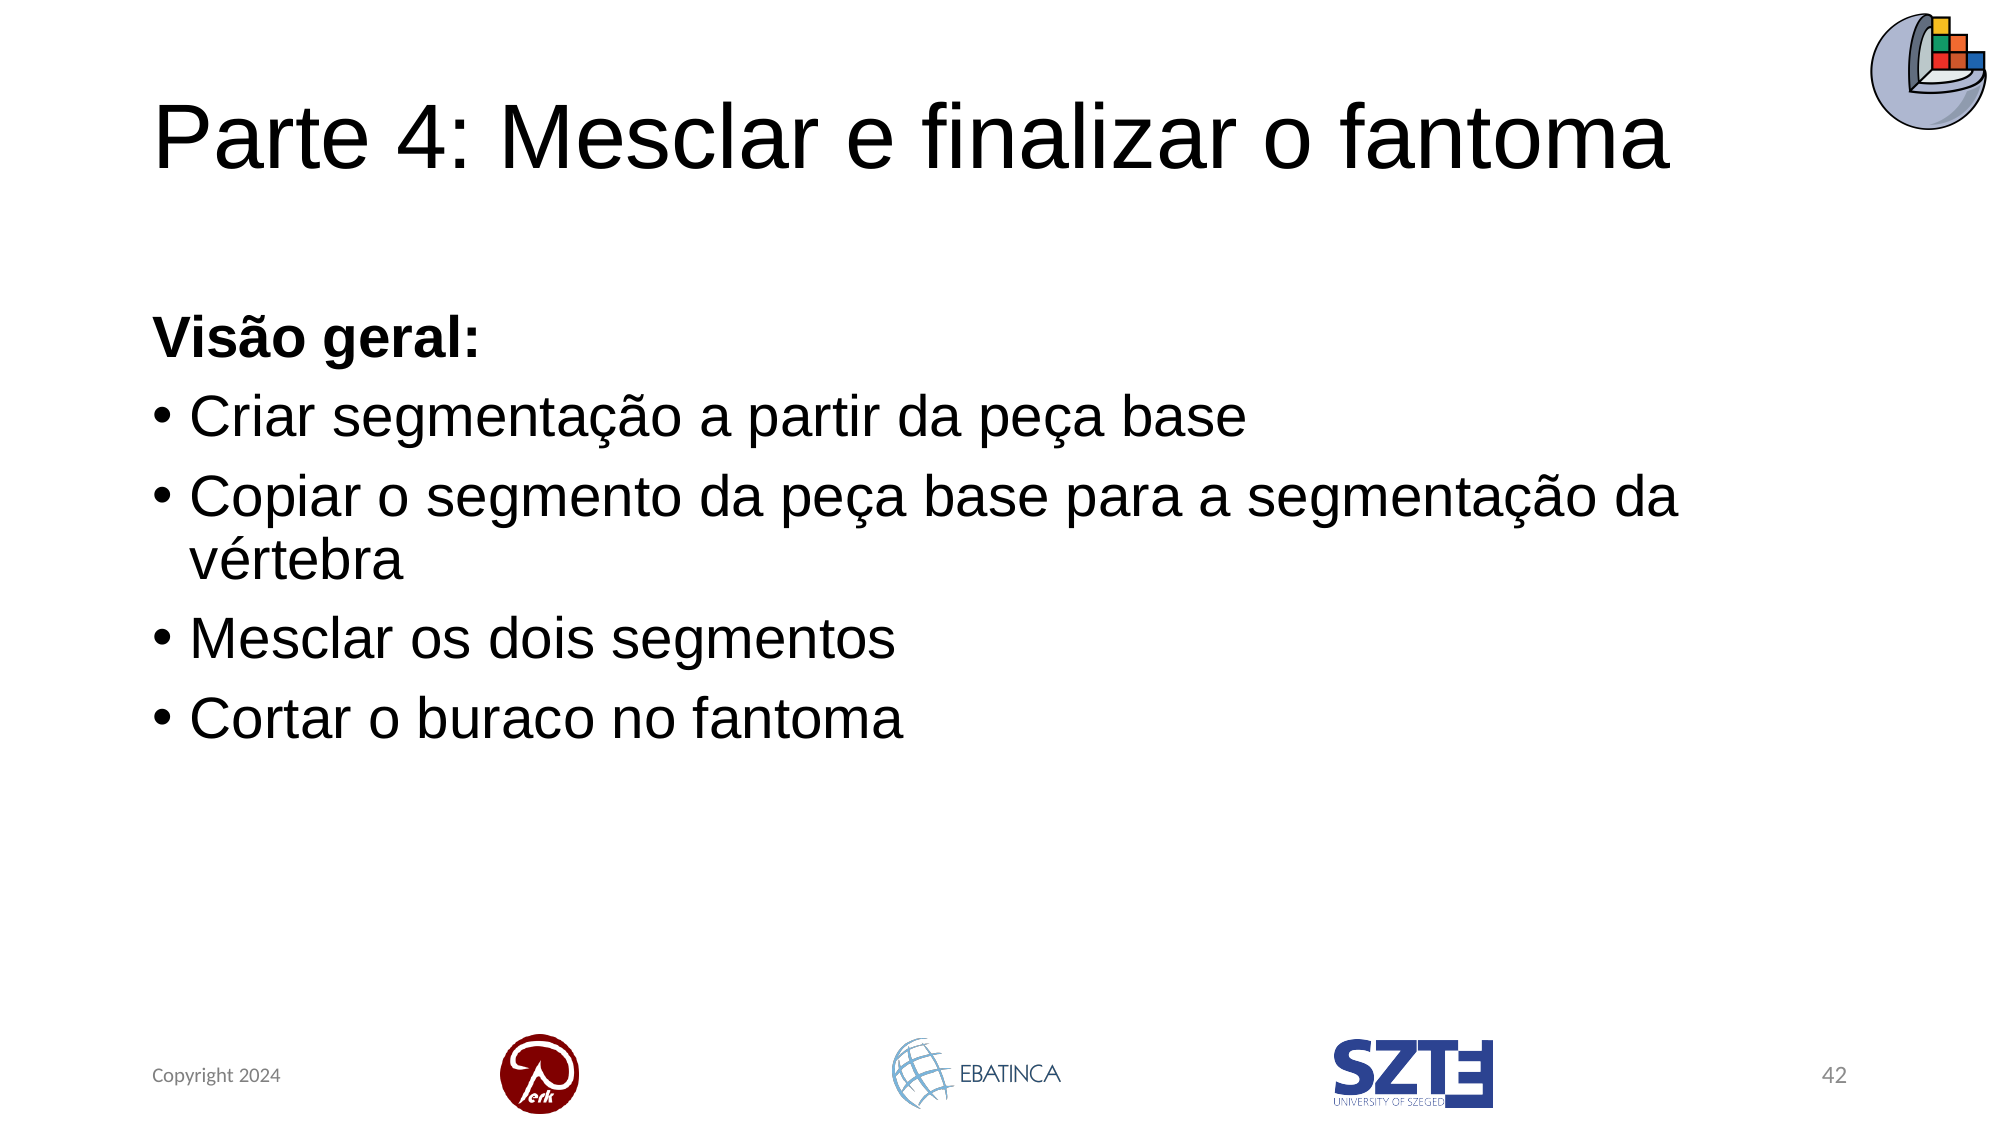

# Parte 4: Mesclar e finalizar o fantoma
Visão geral:
Criar segmentação a partir da peça base
Copiar o segmento da peça base para a segmentação da vértebra
Mesclar os dois segmentos
Cortar o buraco no fantoma

42